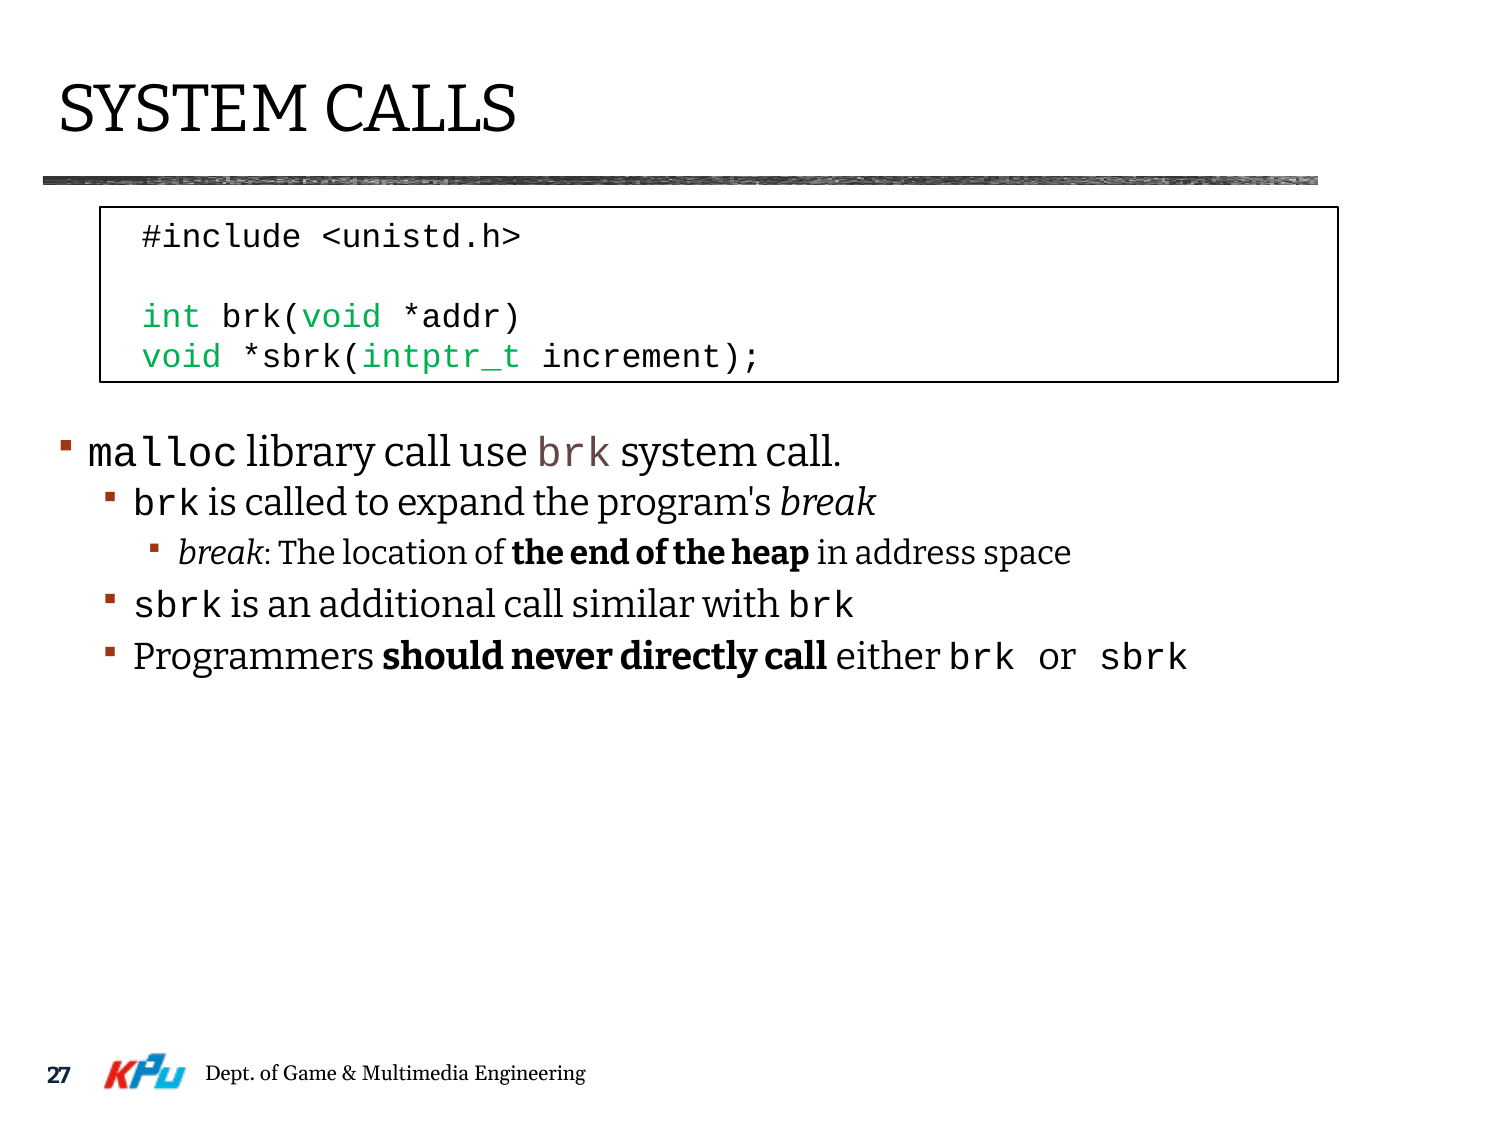

# System Calls
#include <unistd.h>

int brk(void *addr)
void *sbrk(intptr_t increment);

malloc library call use brk system call.
brk is called to expand the program's break
break: The location of the end of the heap in address space
sbrk is an additional call similar with brk
Programmers should never directly call either brk or sbrk

Dept. of Game & Multimedia Engineering
27